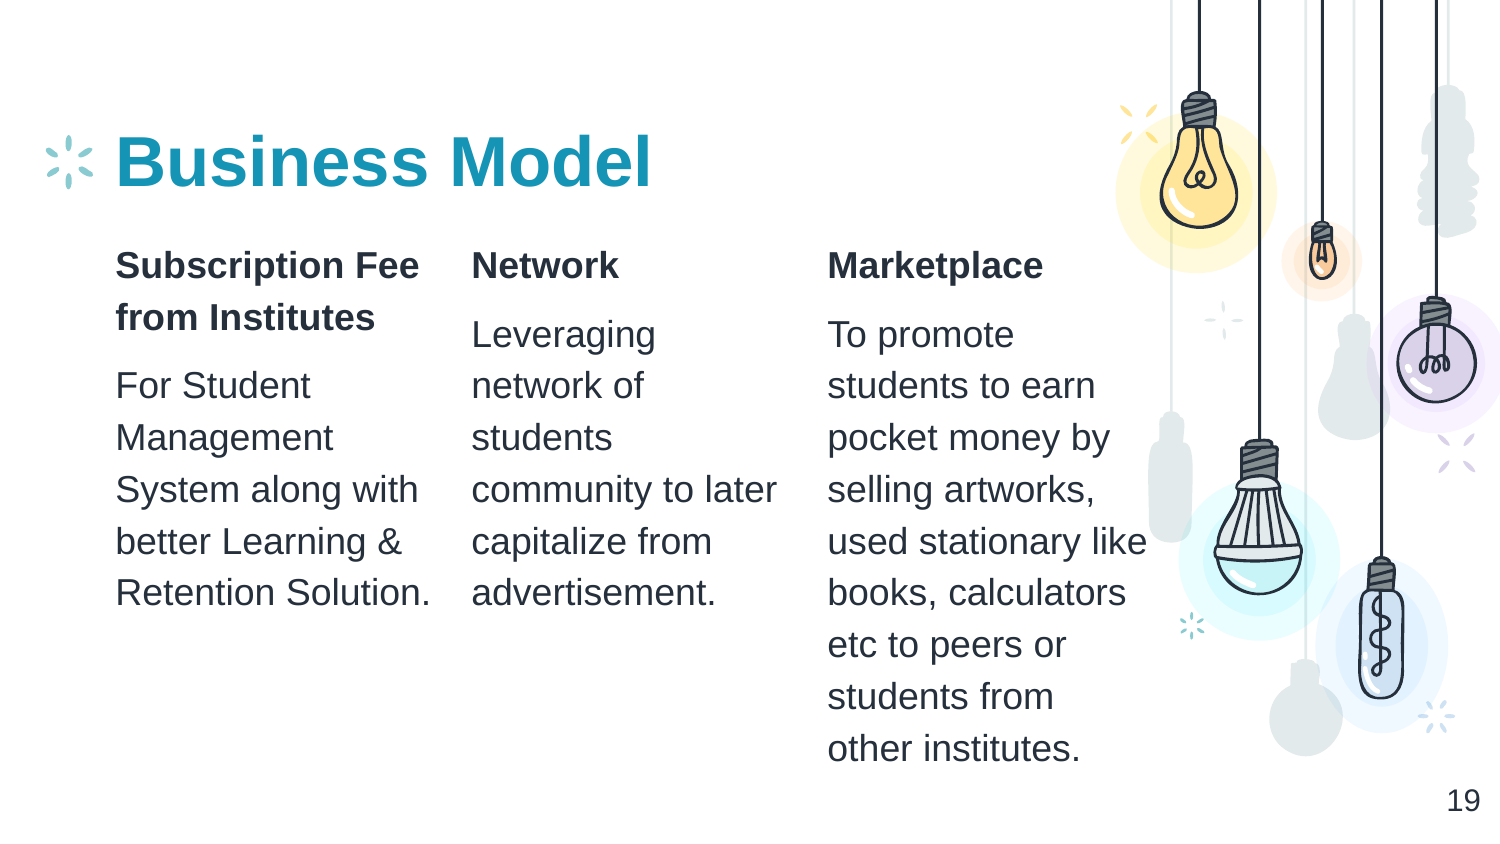

# Business Model
Subscription Fee from Institutes
For Student Management System along with better Learning & Retention Solution.
Network
Leveraging network of students community to later capitalize from advertisement.
Marketplace
To promote students to earn pocket money by selling artworks, used stationary like books, calculators etc to peers or students from other institutes.
19